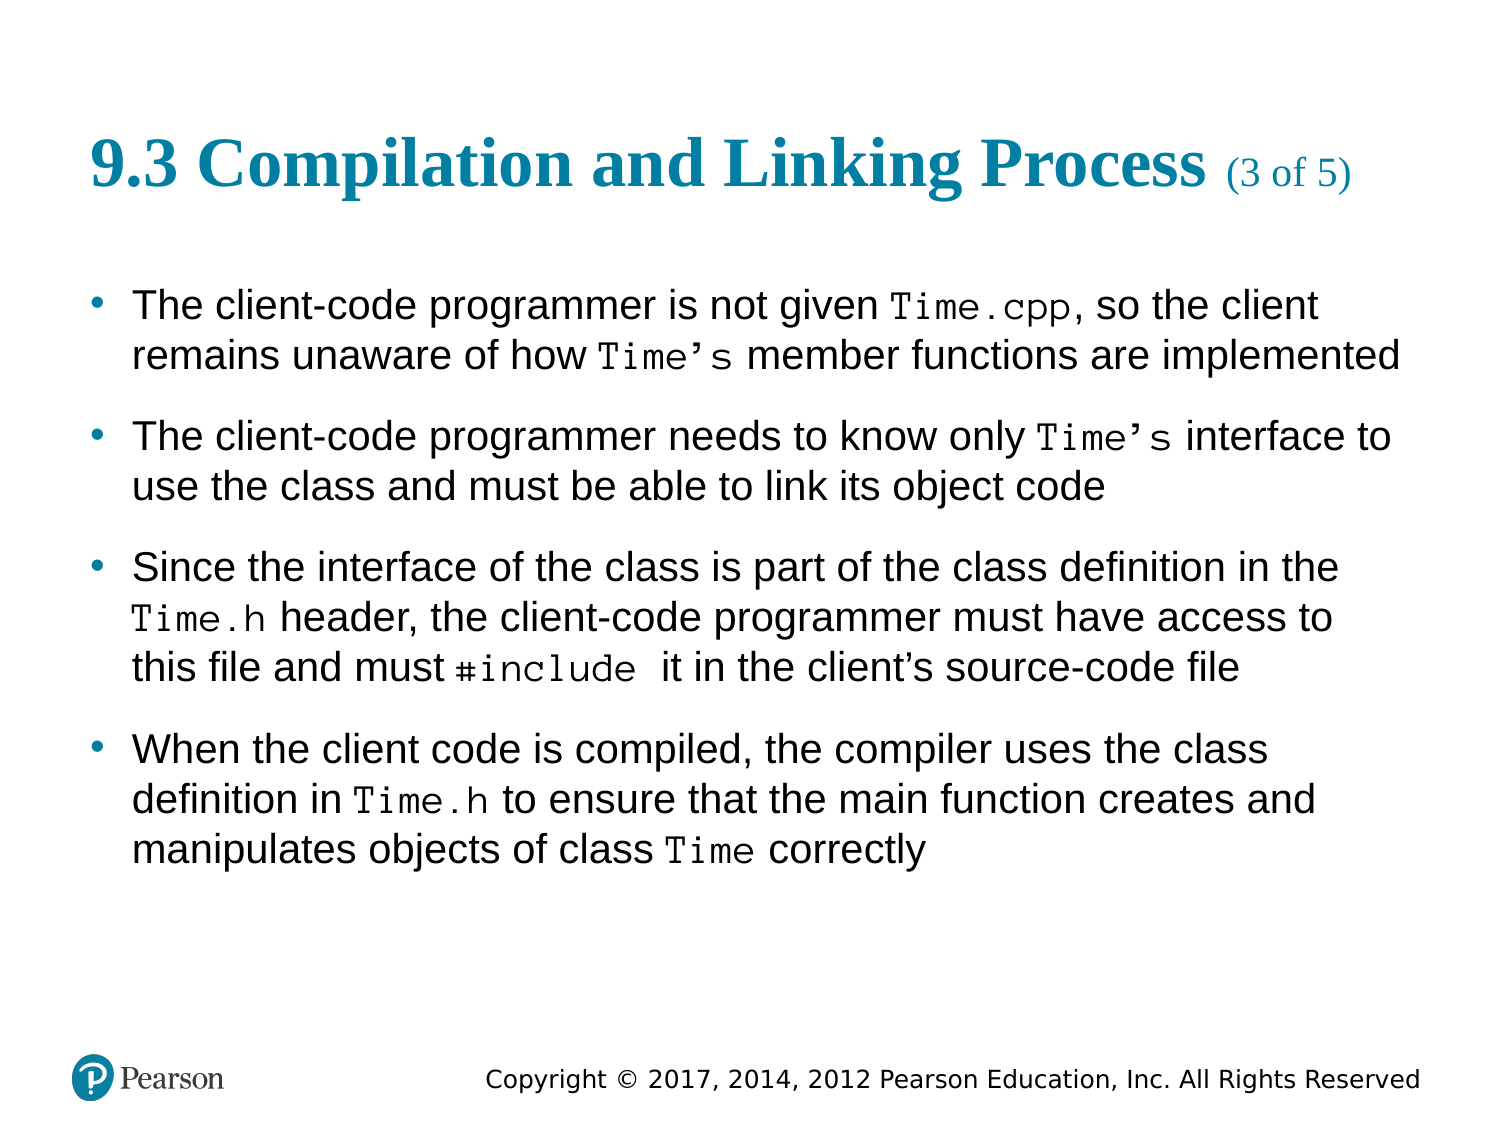

# 9.3 Compilation and Linking Process (3 of 5)
The client-code programmer is not given Time.cpp, so the client remains unaware of how Time’s member functions are implemented
The client-code programmer needs to know only Time’s interface to use the class and must be able to link its object code
Since the interface of the class is part of the class definition in the Time.h header, the client-code programmer must have access to this file and must #include it in the client’s source-code file
When the client code is compiled, the compiler uses the class definition in Time.h to ensure that the main function creates and manipulates objects of class Time correctly